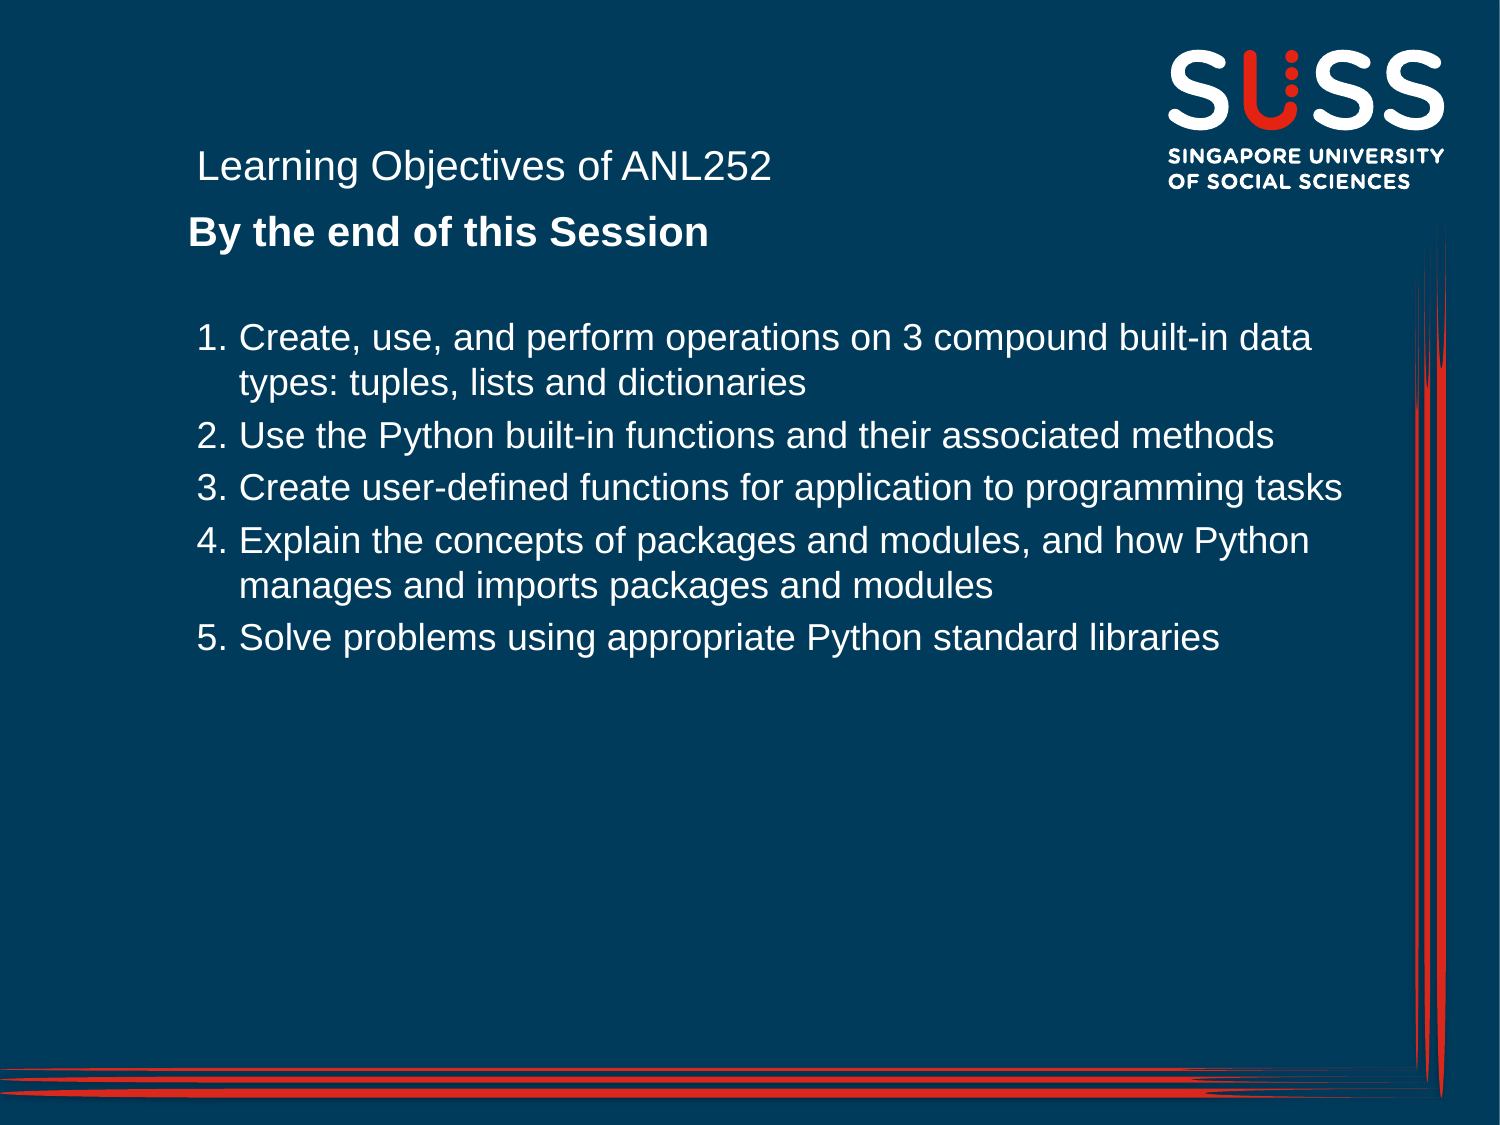

# Learning Objectives of ANL252
By the end of this Session

Create, use, and perform operations on 3 compound built-in data types: tuples, lists and dictionaries
Use the Python built-in functions and their associated methods
Create user-defined functions for application to programming tasks
Explain the concepts of packages and modules, and how Python manages and imports packages and modules
Solve problems using appropriate Python standard libraries